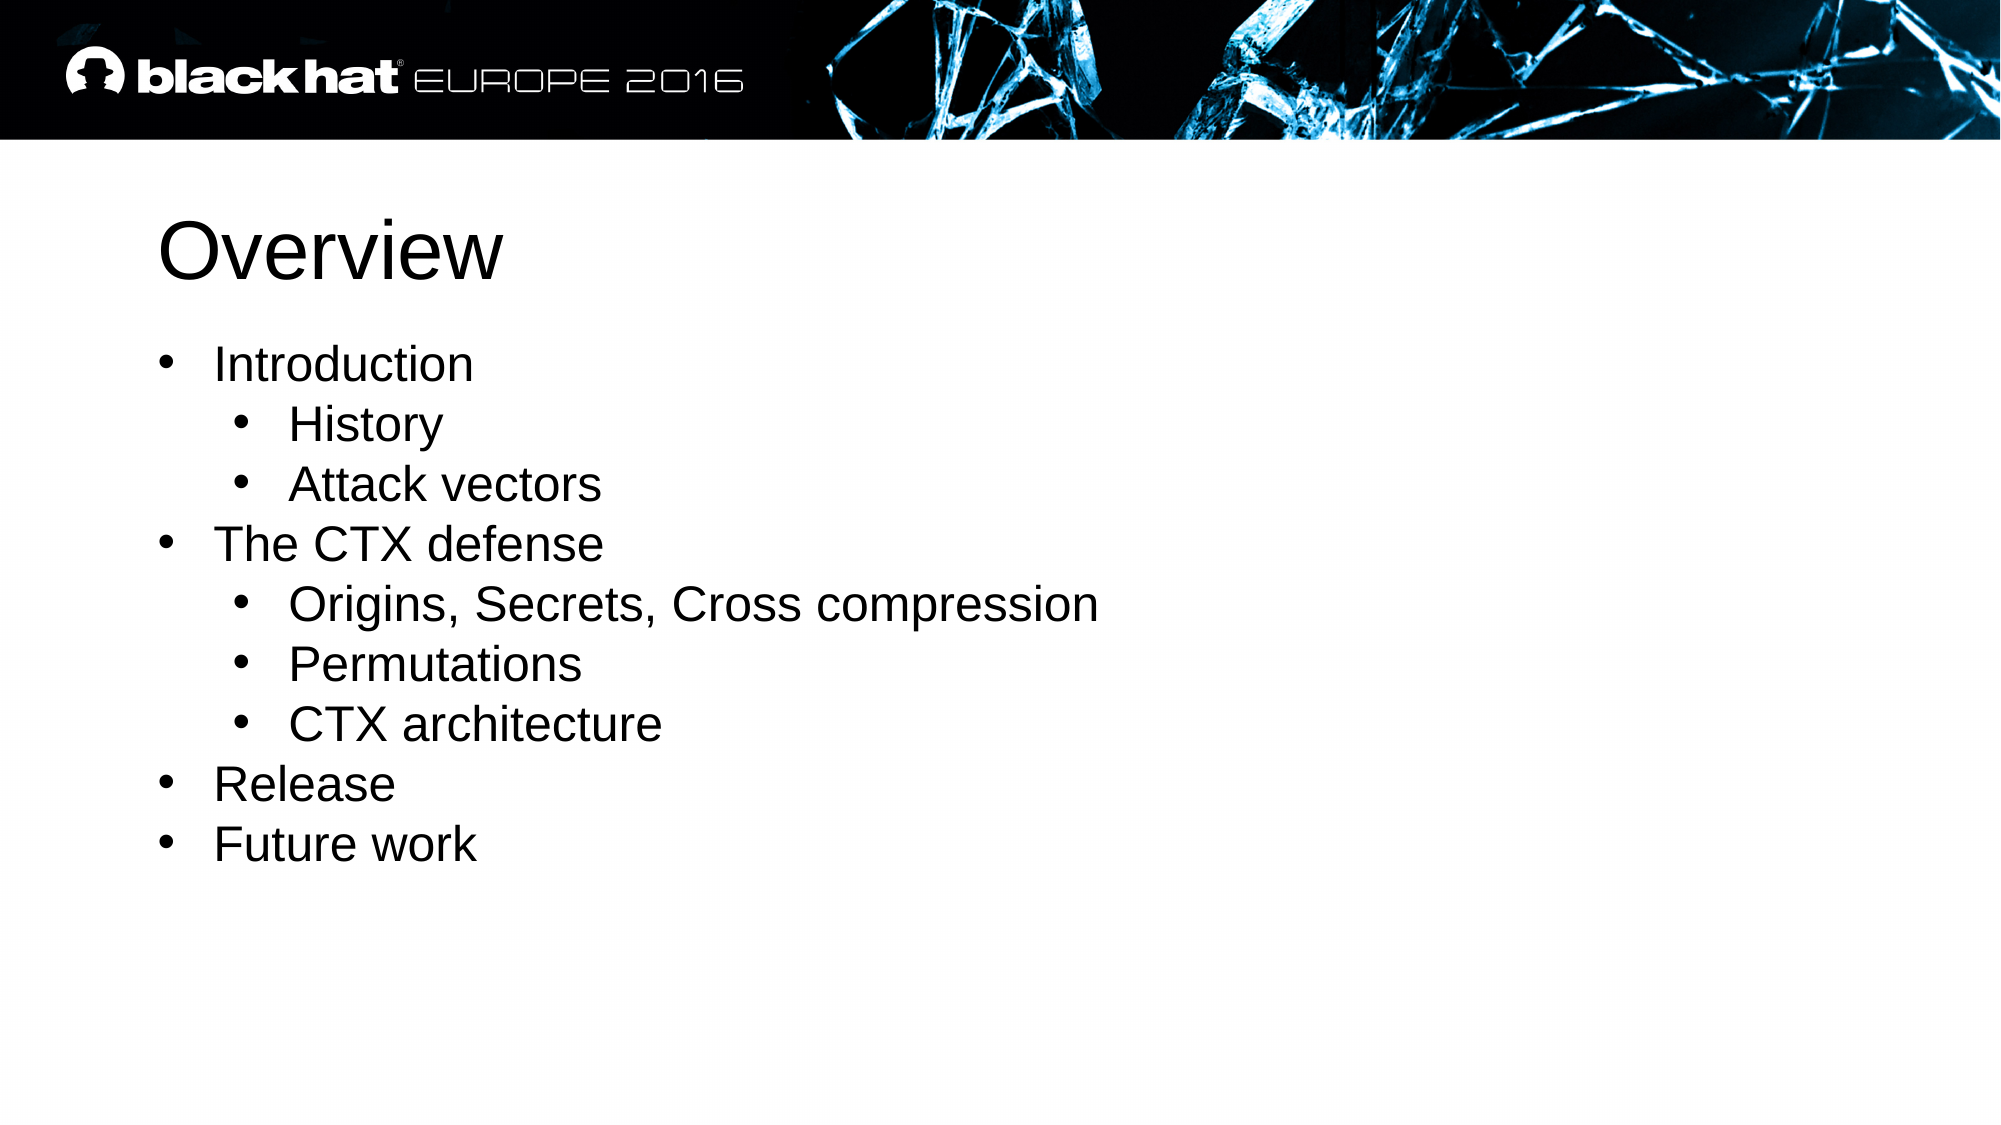

Overview
Introduction
History
Attack vectors
The CTX defense
Origins, Secrets, Cross compression
Permutations
CTX architecture
Release
Future work